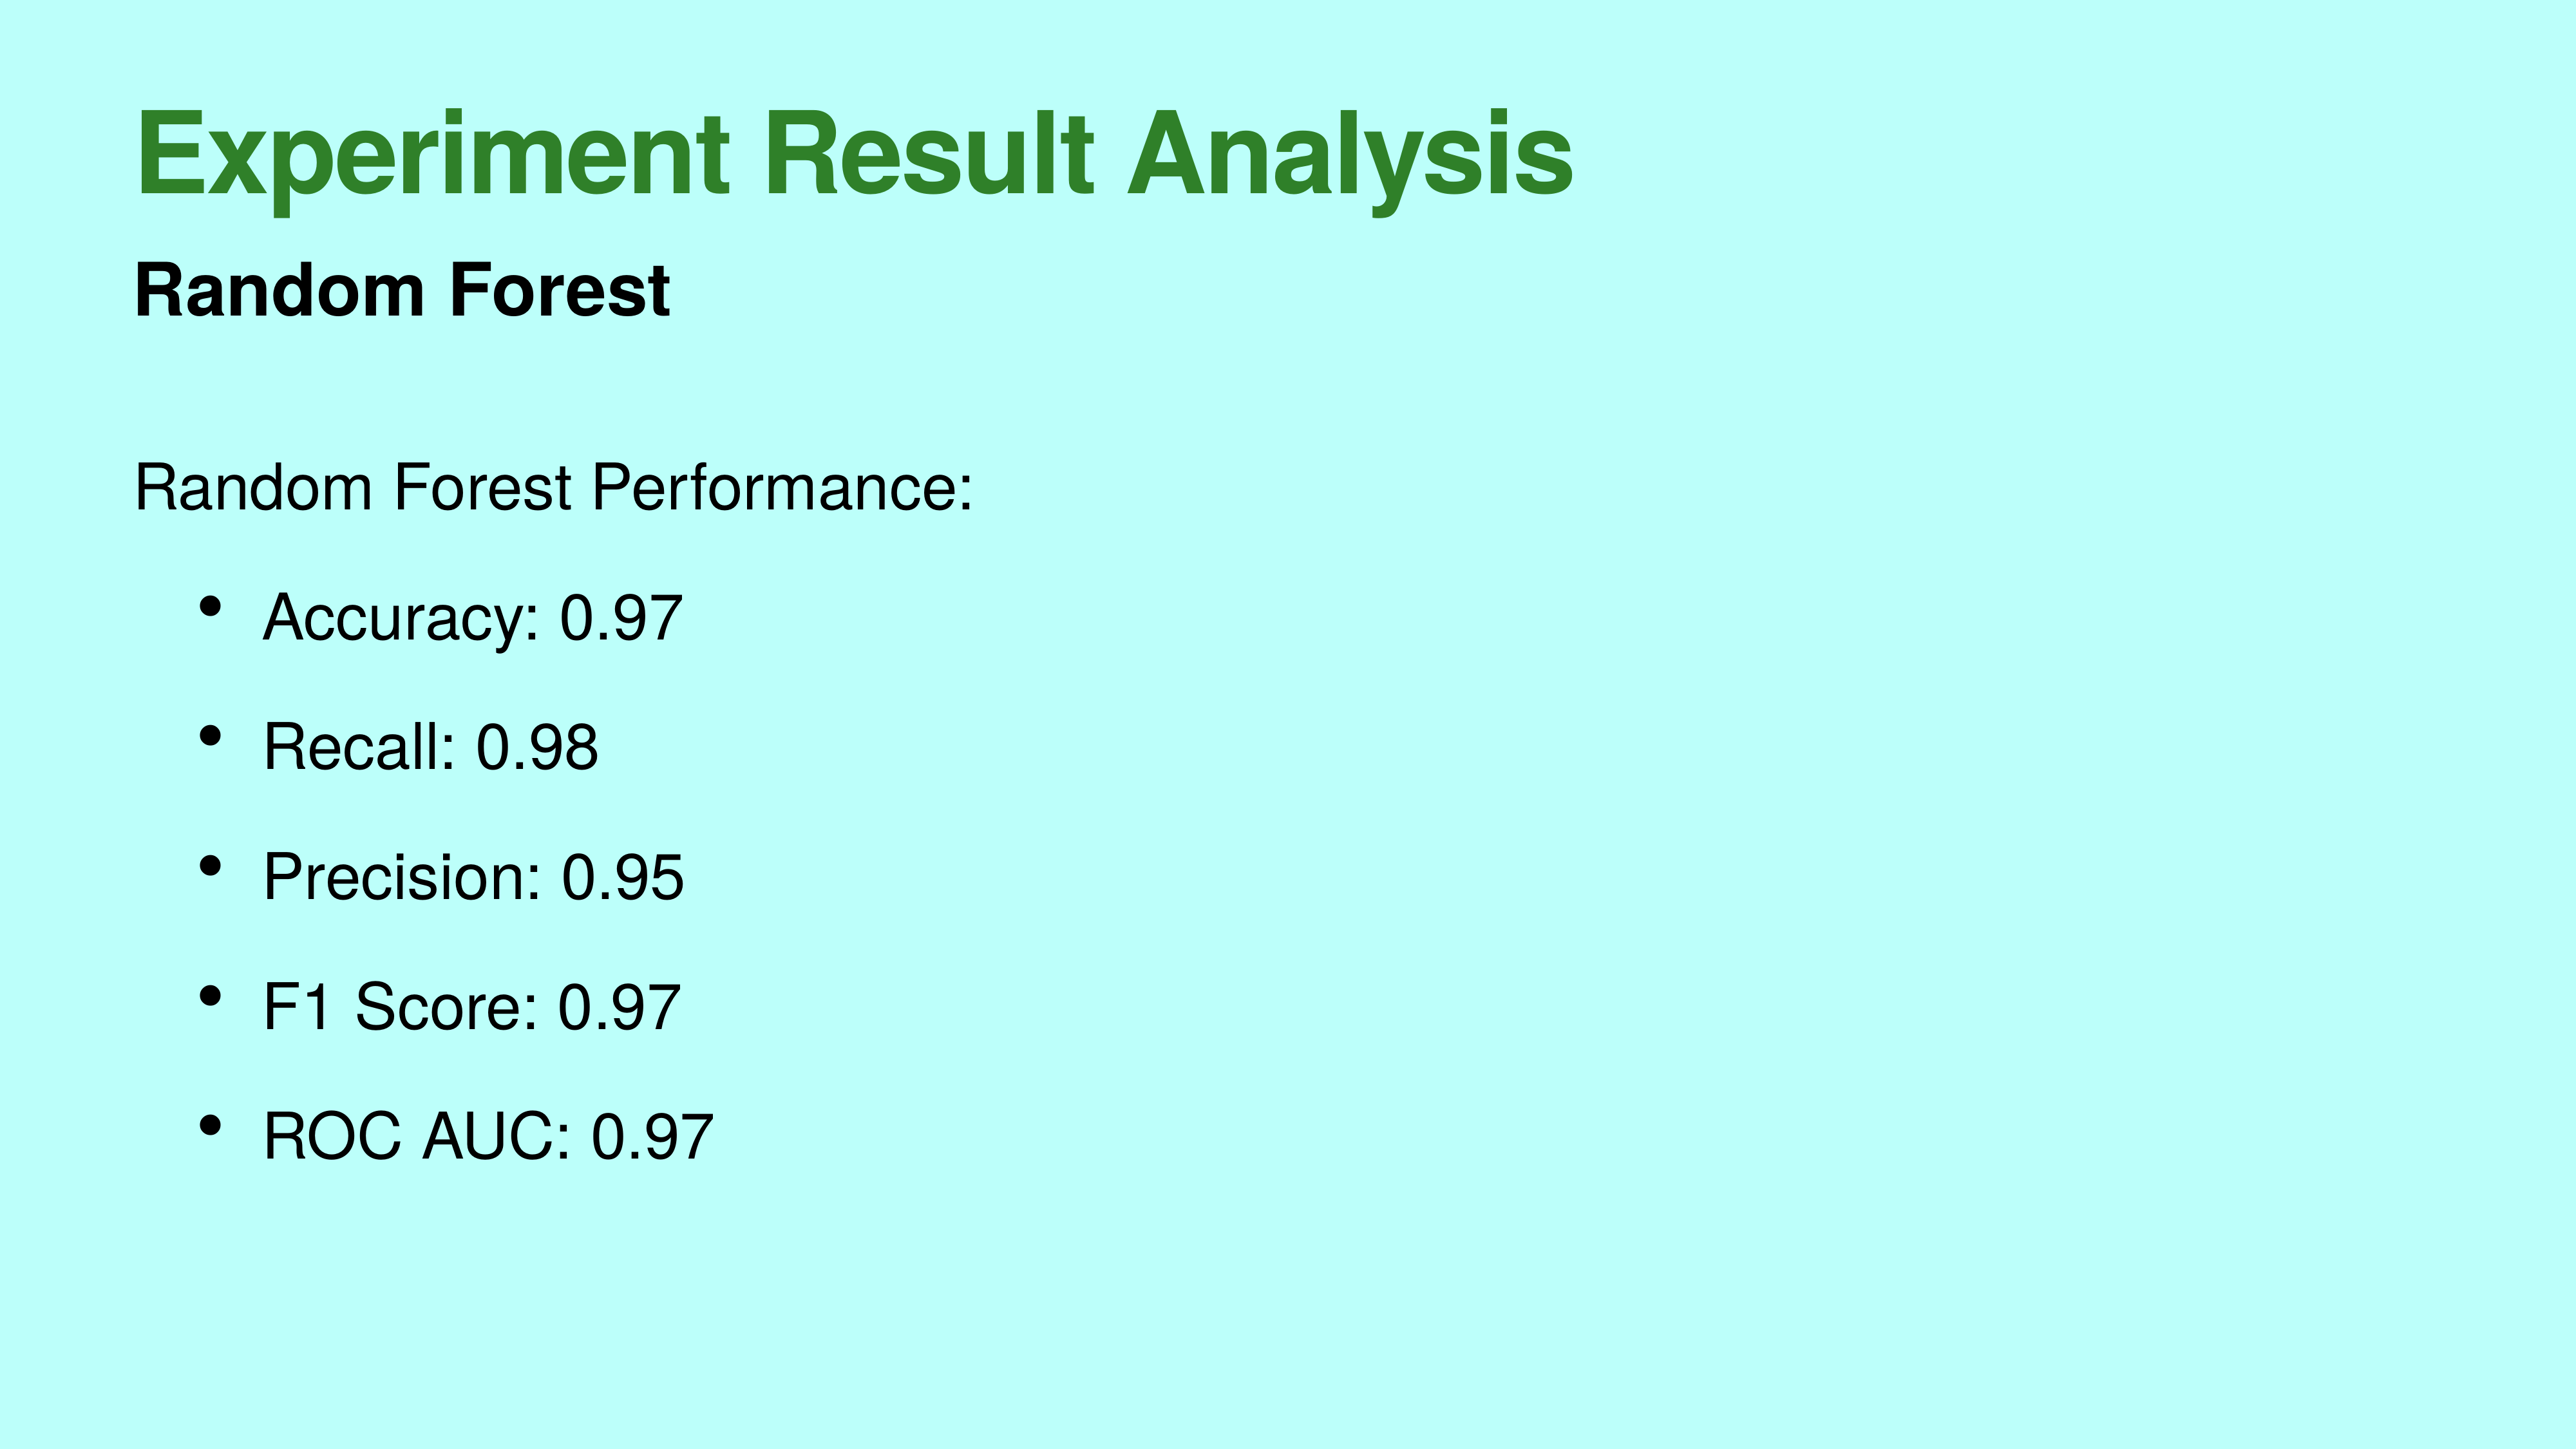

# Experiment Result Analysis
Random Forest
Random Forest Performance:
Accuracy: 0.97
Recall: 0.98
Precision: 0.95
F1 Score: 0.97
ROC AUC: 0.97
20